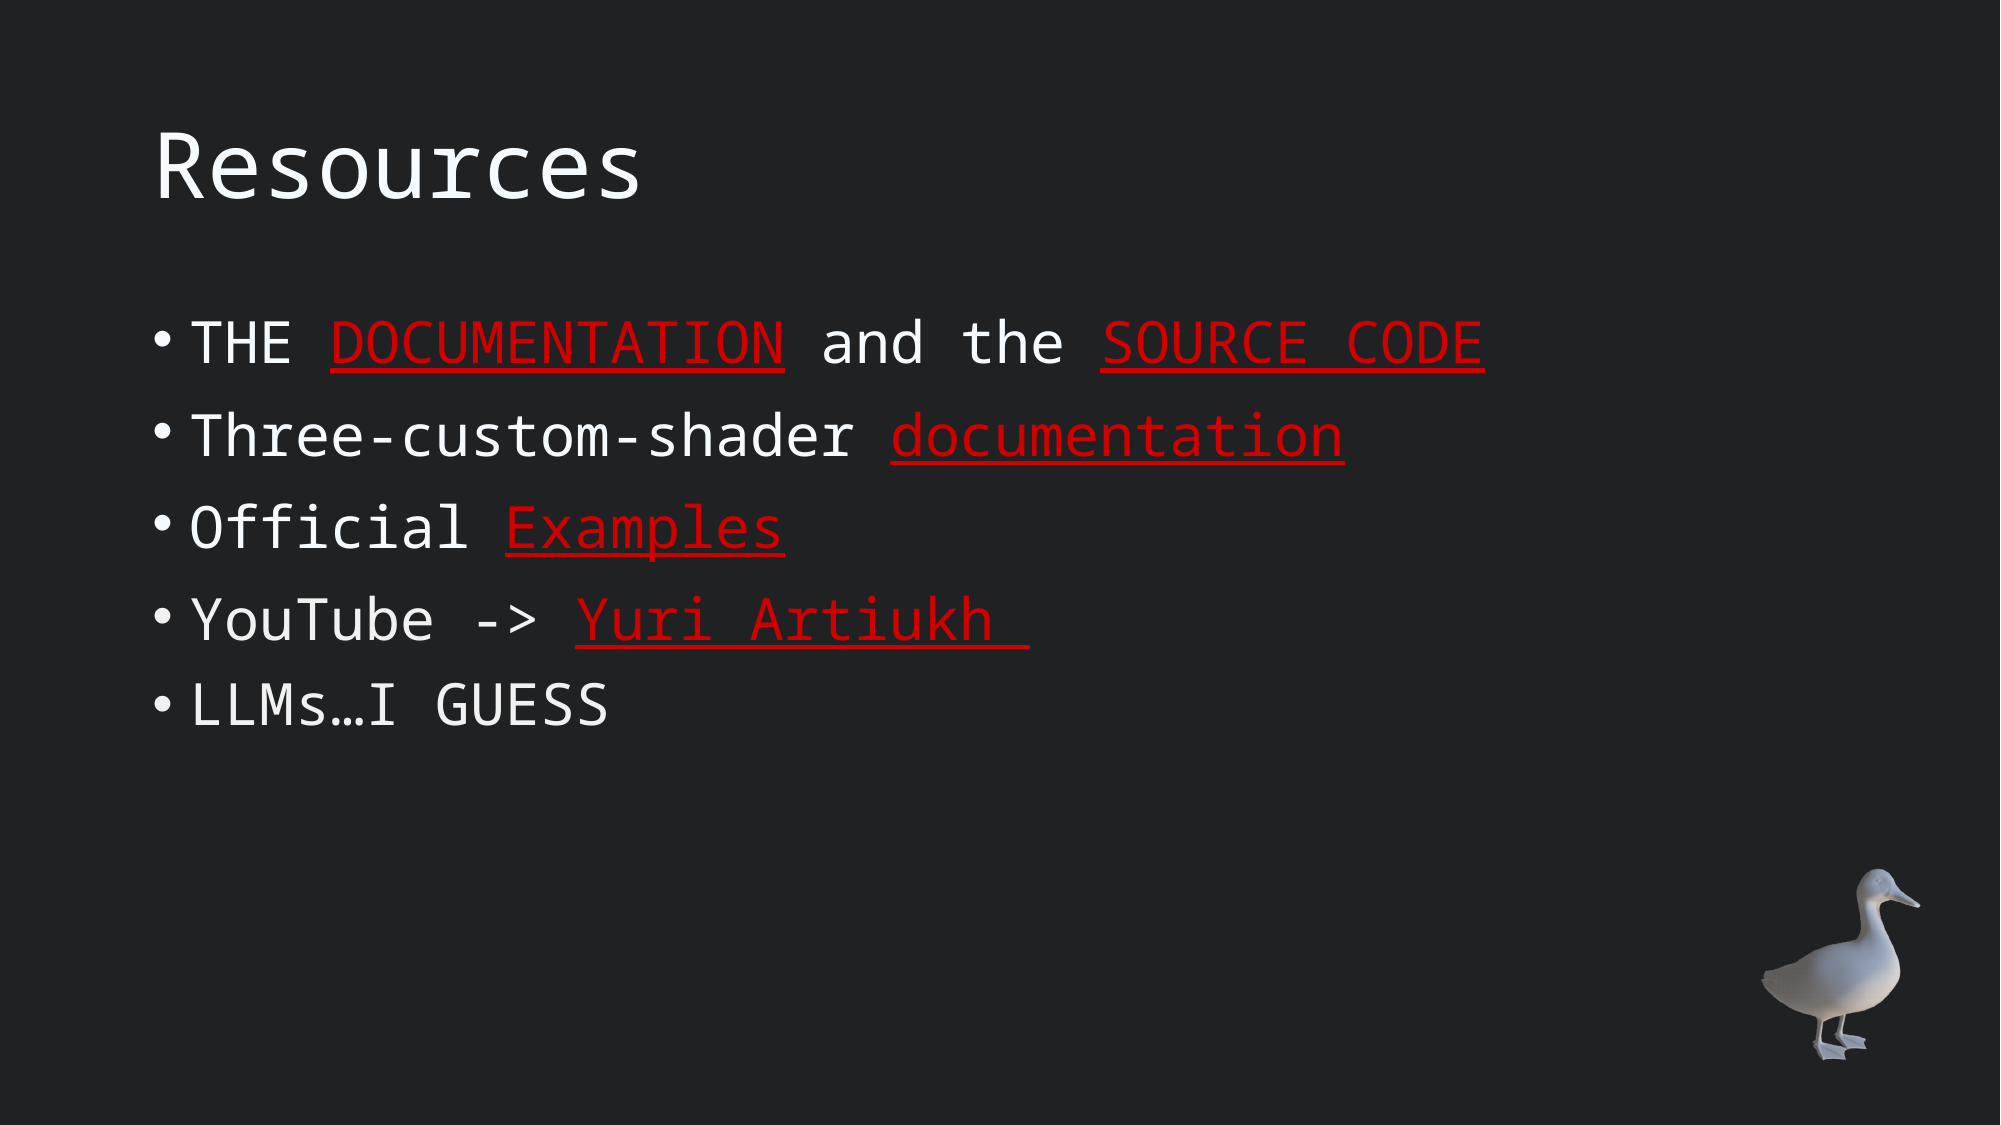

# Resources
THE DOCUMENTATION and the SOURCE CODE
Three-custom-shader documentation
Official Examples
YouTube -> Yuri Artiukh
LLMs…I GUESS